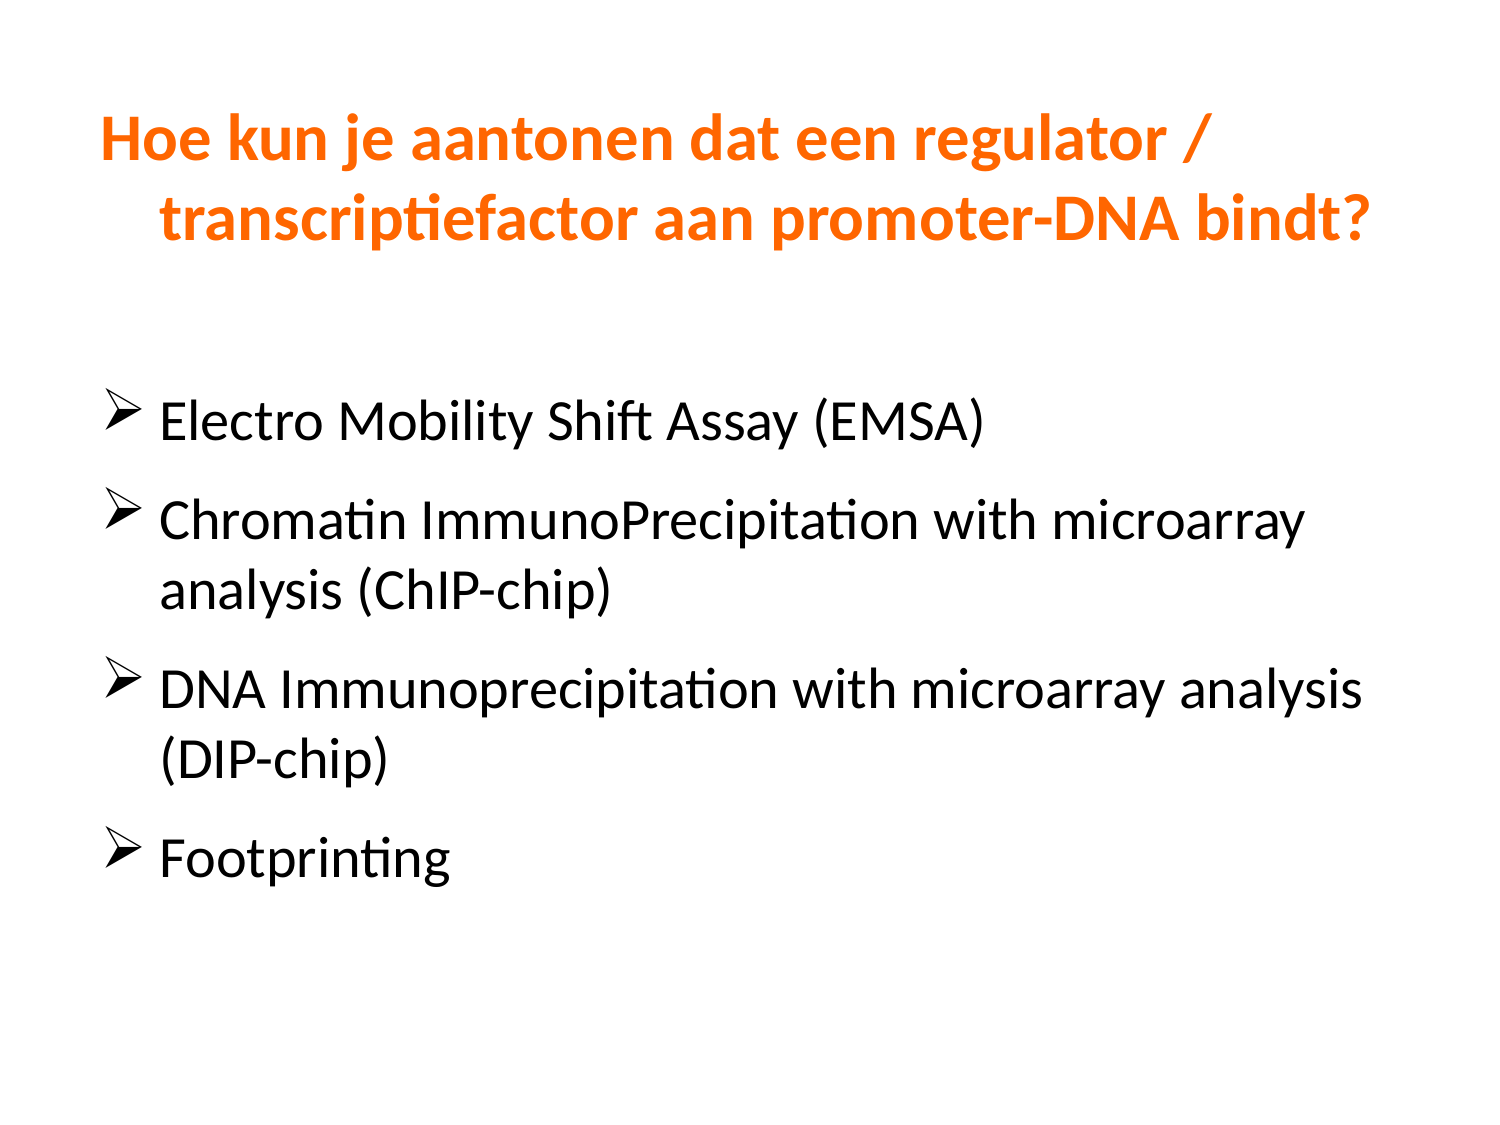

Hoe kun je aantonen dat een regulator / transcriptiefactor aan promoter-DNA bindt?

Electro Mobility Shift Assay (EMSA)
Chromatin ImmunoPrecipitation with microarray analysis (ChIP-chip)
DNA Immunoprecipitation with microarray analysis (DIP-chip)
Footprinting